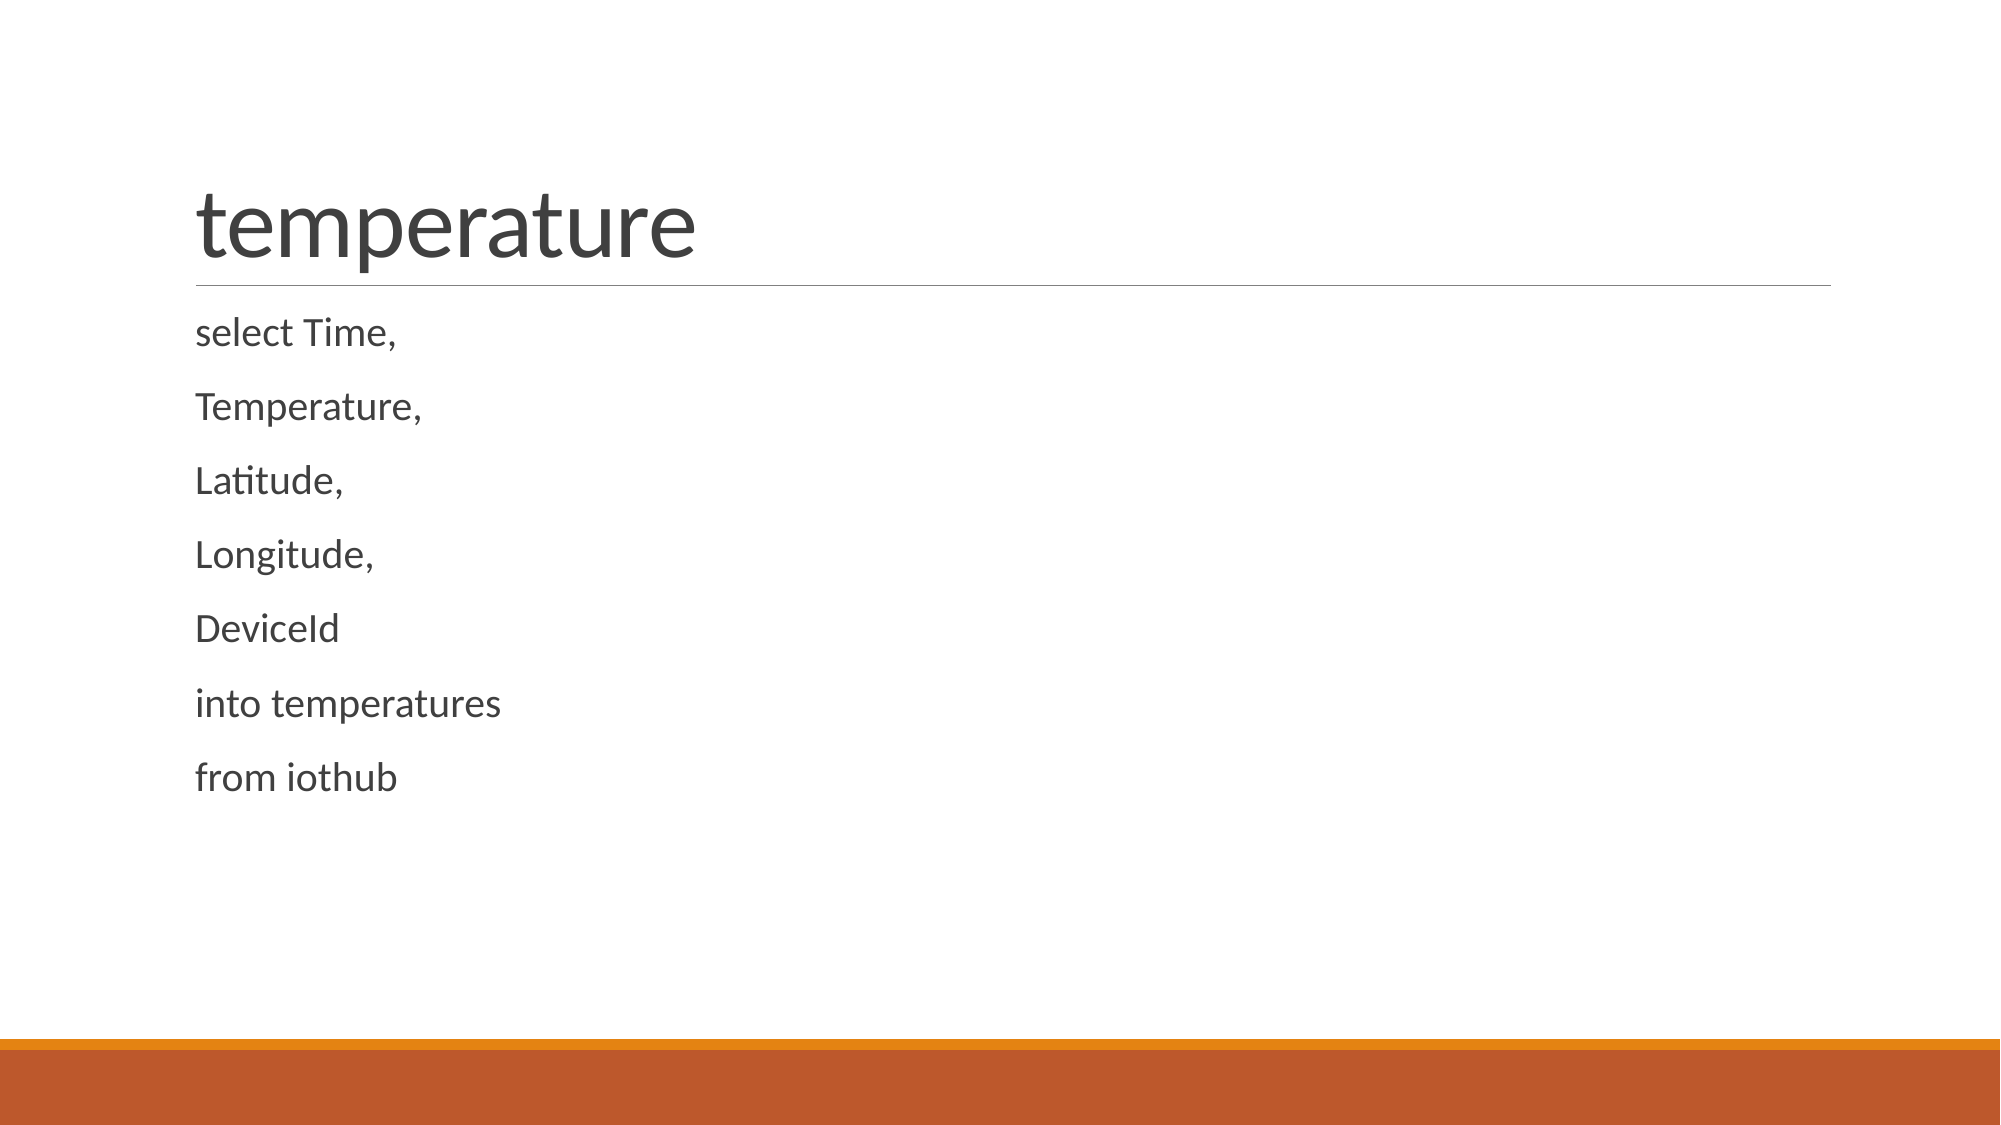

# temperature
select Time,
Temperature,
Latitude,
Longitude,
DeviceId
into temperatures
from iothub